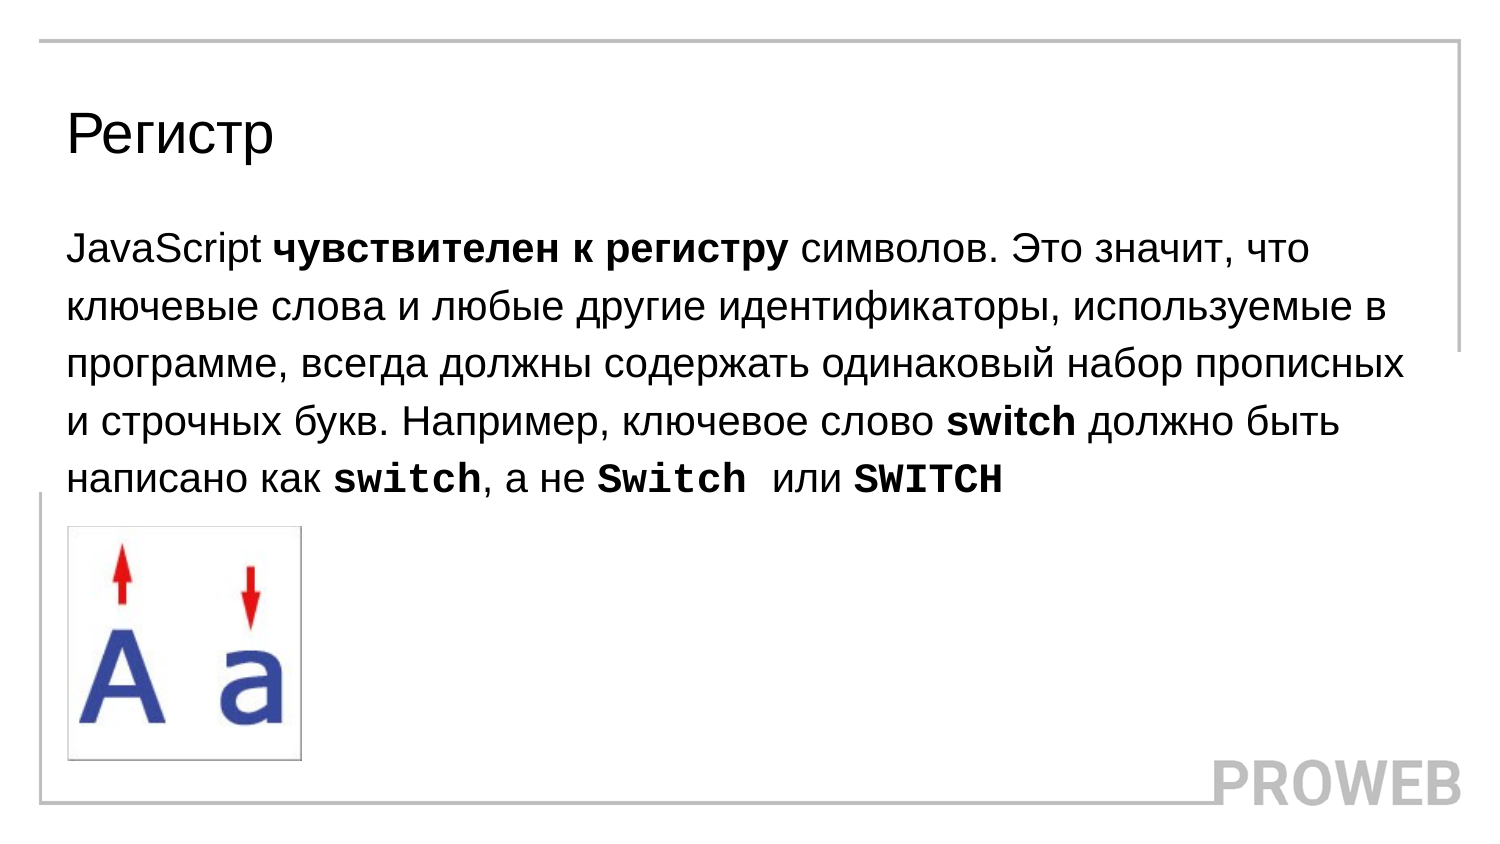

# Регистр
JavaScript чувствителен к регистру символов. Это значит, что ключевые слова и любые другие идентификаторы, используемые в программе, всегда должны содержать одинаковый набор прописных и строчных букв. Например, ключевое слово switch должно быть написано как switch, а не Switch или SWITCH